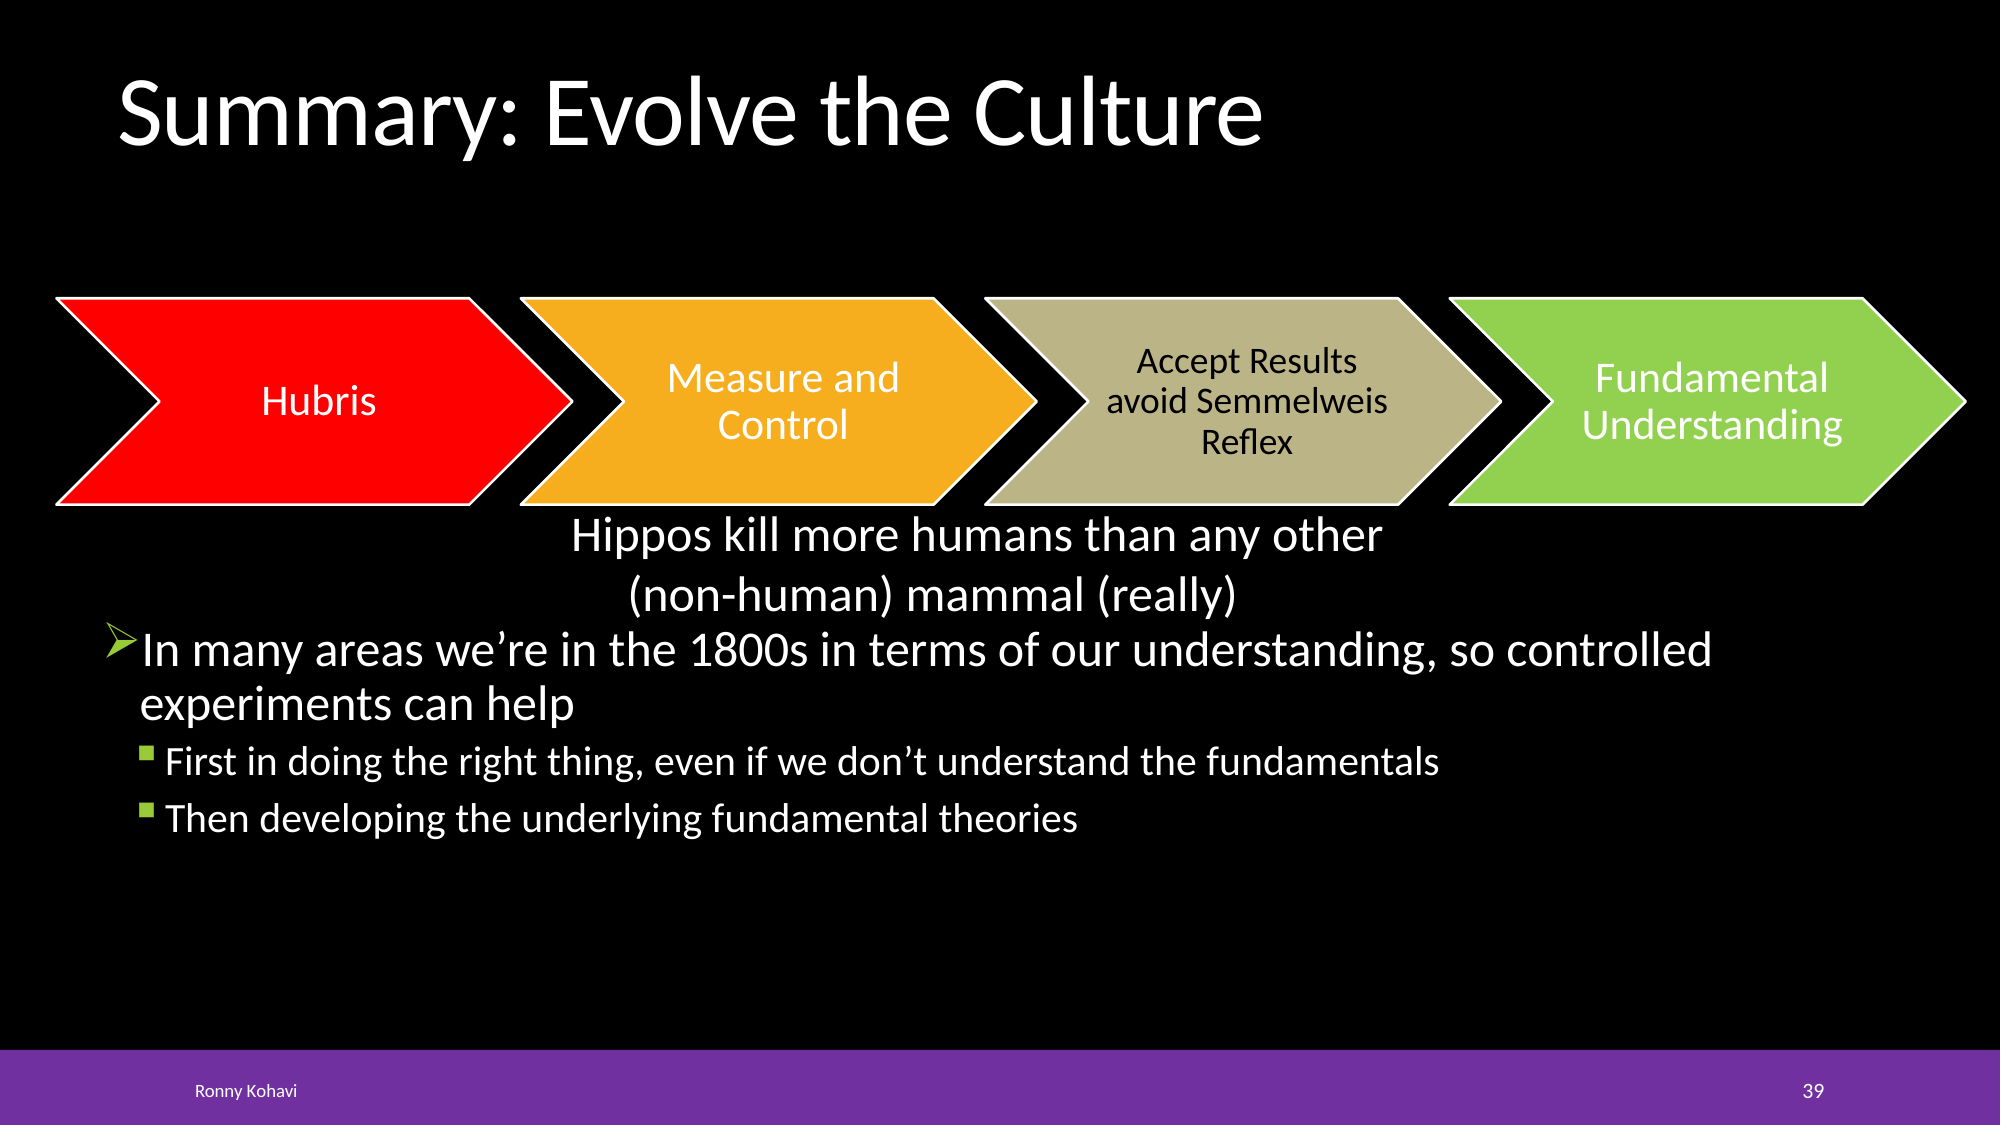

# Summary: Evolve the Culture

Hubris

Measure and Control

Accept Results avoid Semmelweis Reflex

Fundamental Understanding
Hippos kill more humans than any other (non-human) mammal (really)
In many areas we’re in the 1800s in terms of our understanding, so controlled experiments can help
First in doing the right thing, even if we don’t understand the fundamentals
Then developing the underlying fundamental theories

Ronny Kohavi
39